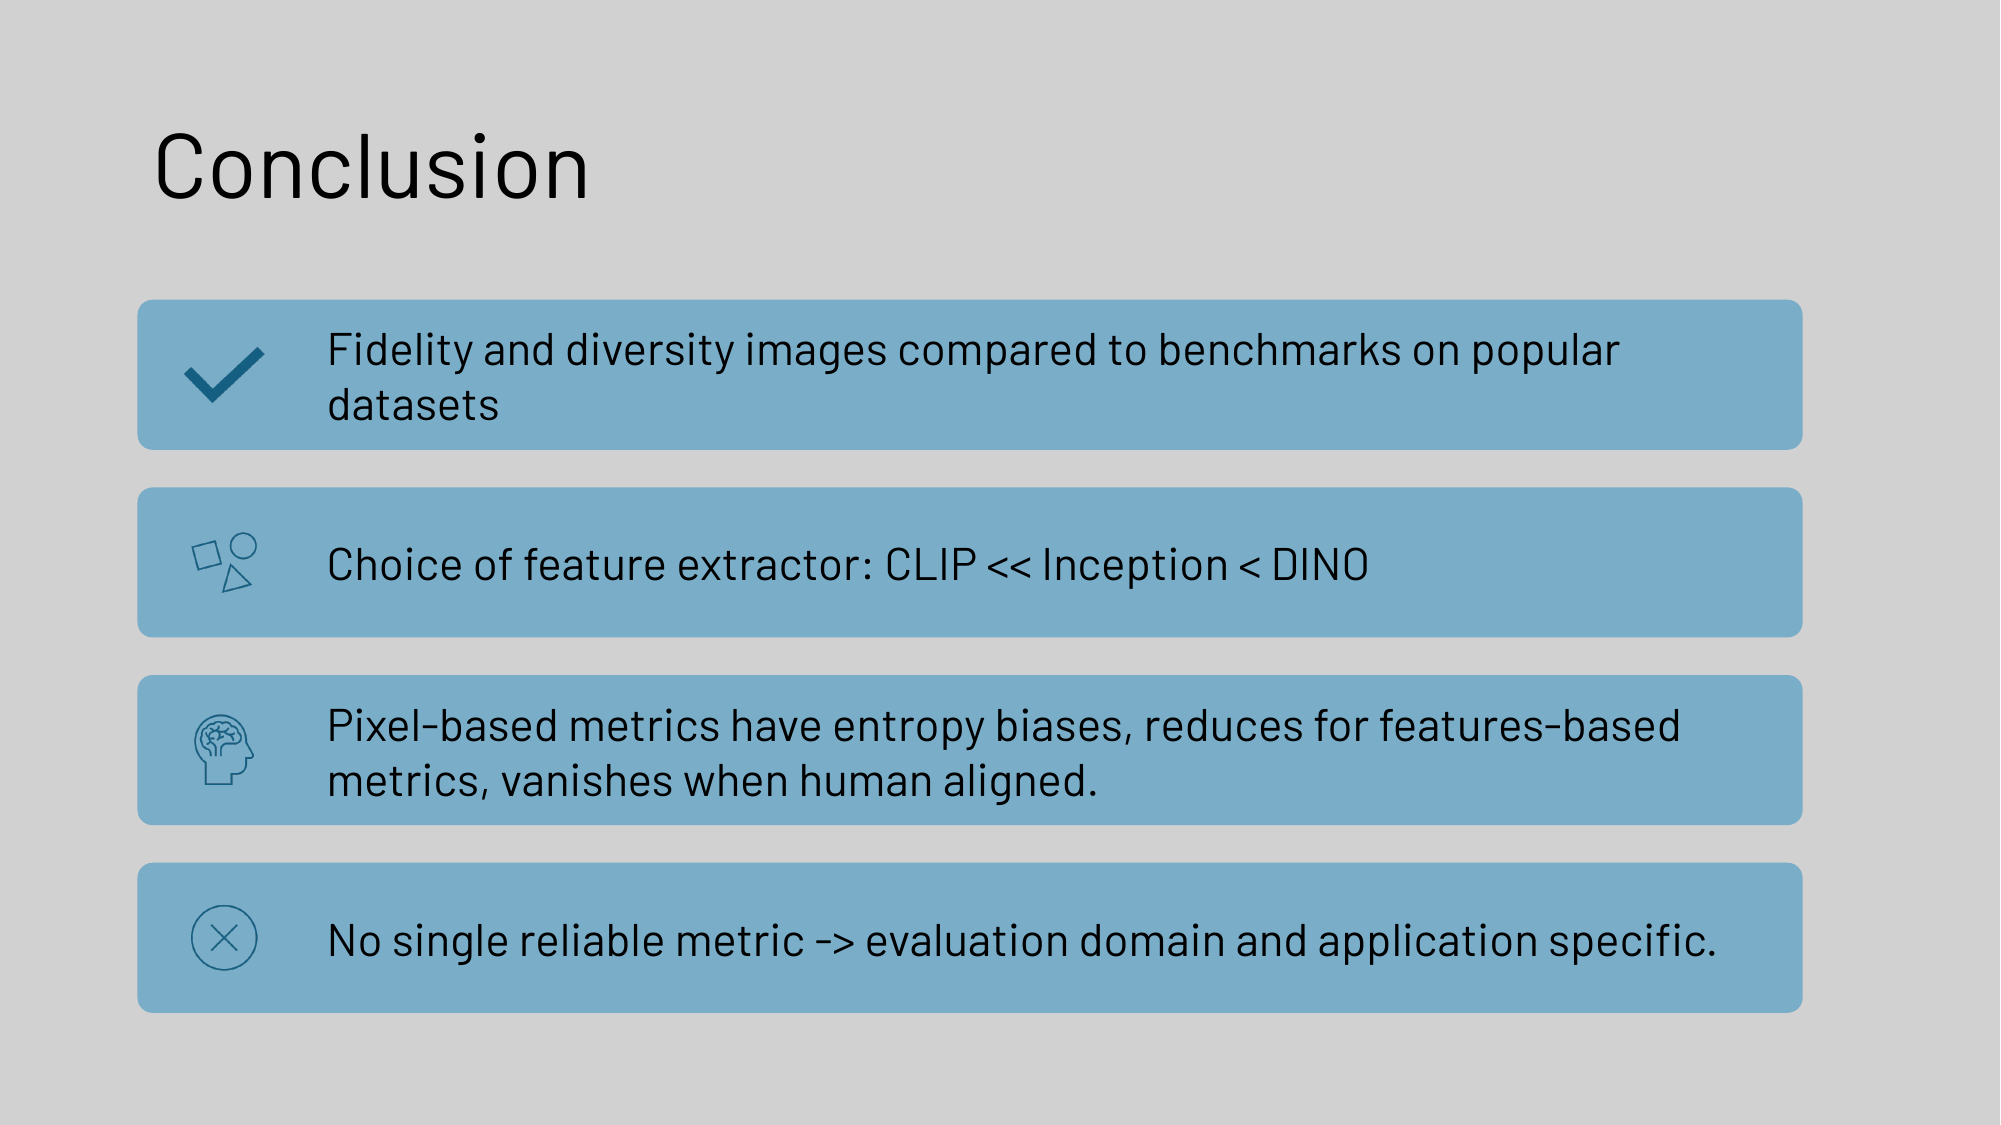

# Conclusion
Fidelity and diversity images compared to benchmarks on popular datasets
Choice of feature extractor: CLIP << Inception < DINO
Pixel-based metrics have entropy biases, reduces for features-based metrics, vanishes when human aligned.
No single reliable metric -> evaluation domain and application specific.